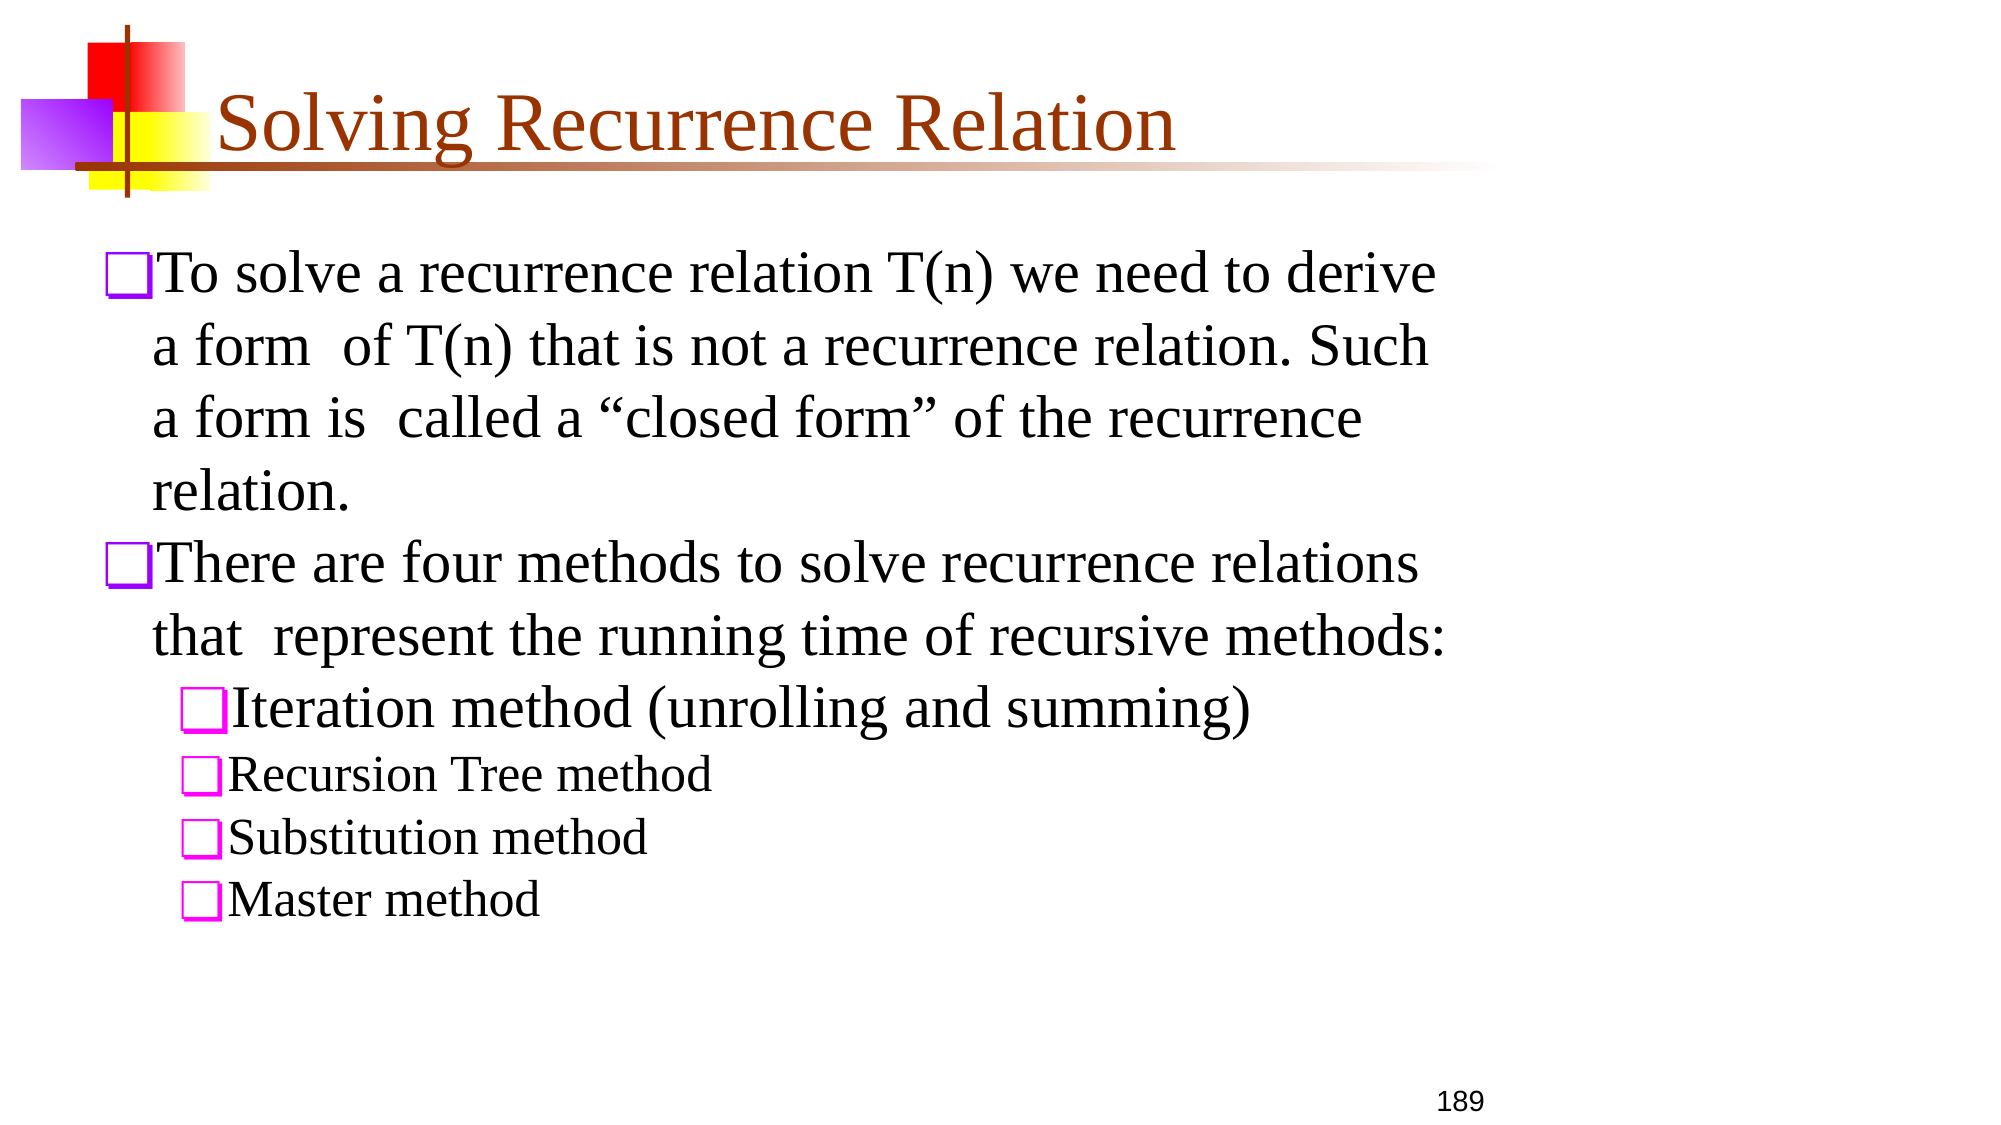

# Solving Recurrence Relation
To solve a recurrence relation T(n) we need to derive a form  of T(n) that is not a recurrence relation. Such a form is  called a “closed form” of the recurrence relation.
There are four methods to solve recurrence relations that  represent the running time of recursive methods:
Iteration method (unrolling and summing)
Recursion Tree method
Substitution method
Master method

189